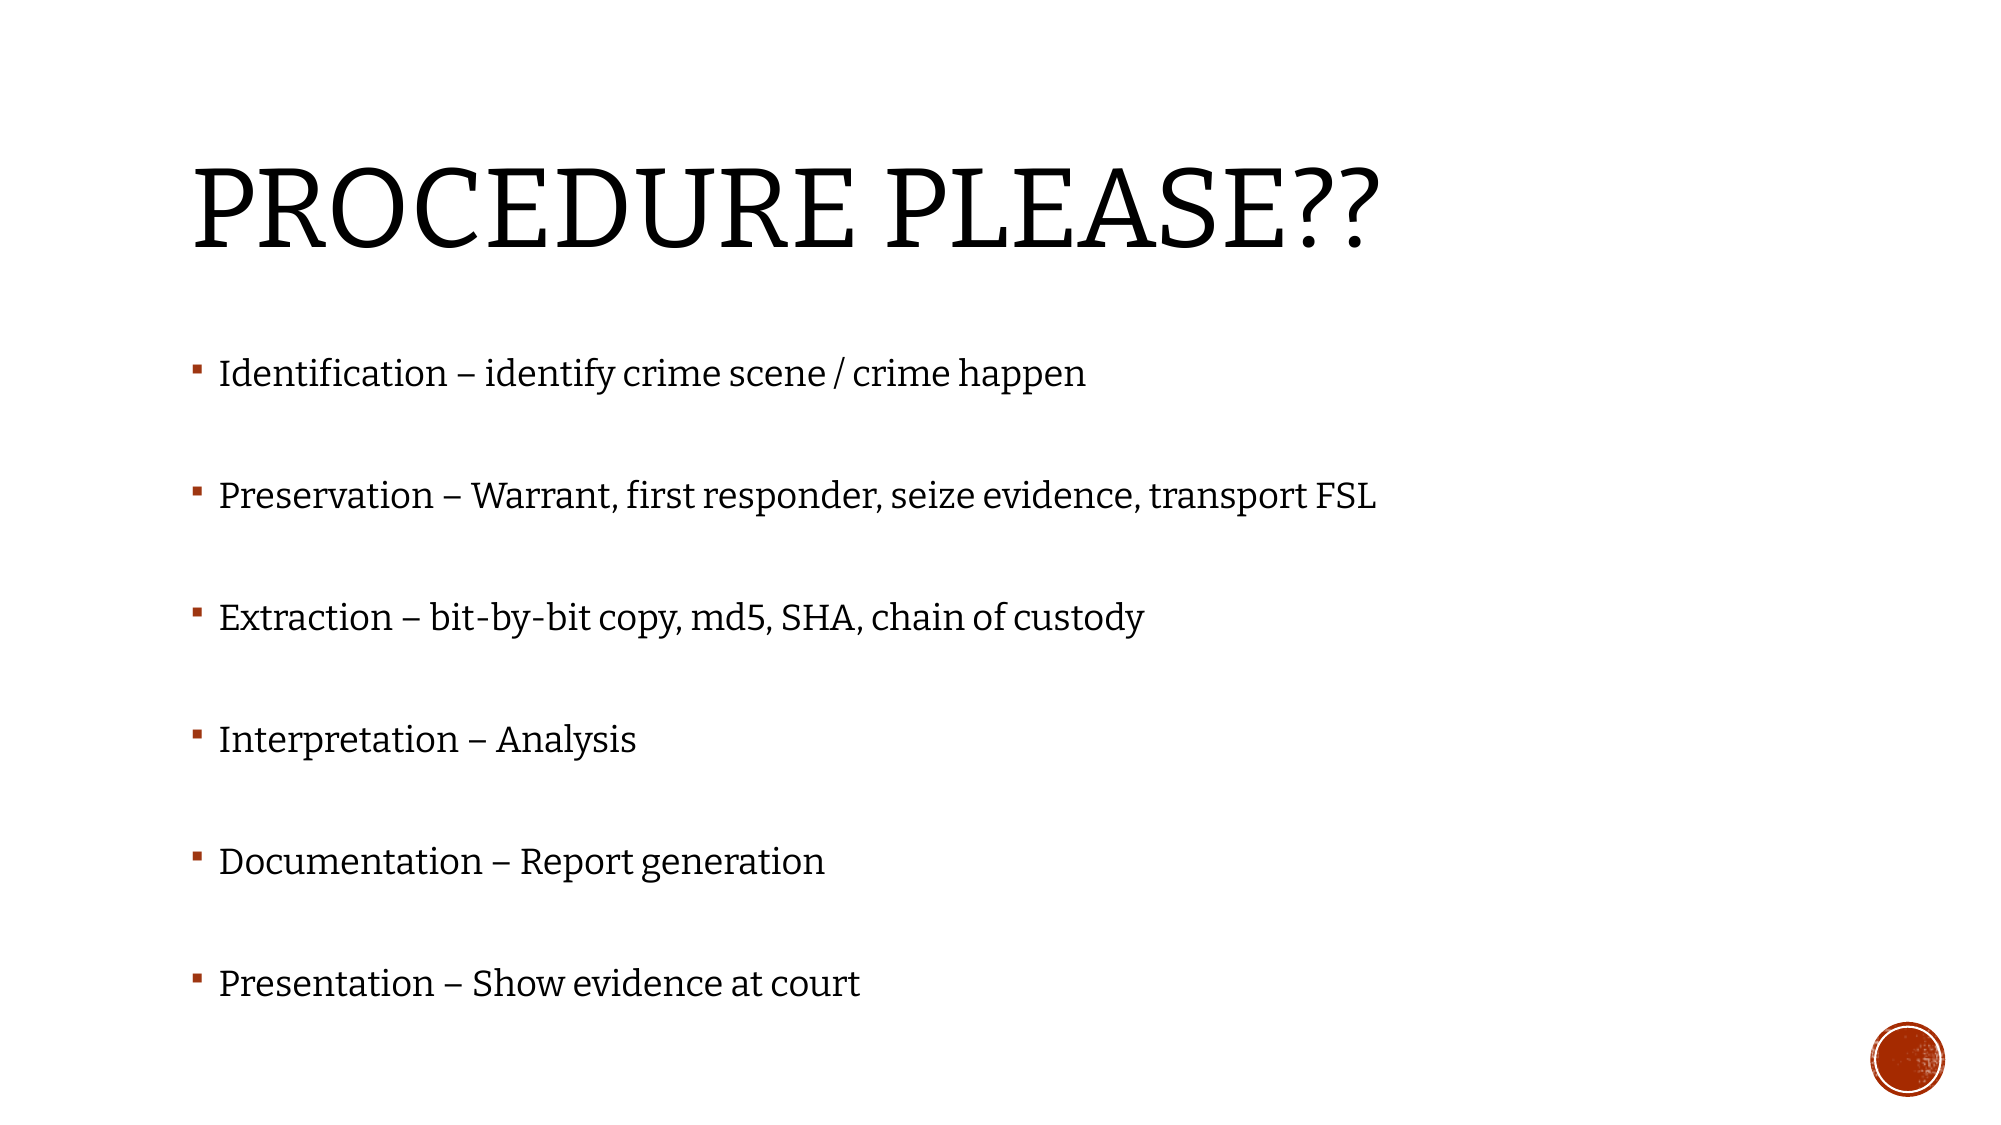

# Procedure please??
Identification – identify crime scene / crime happen

Preservation – Warrant, first responder, seize evidence, transport FSL

Extraction – bit-by-bit copy, md5, SHA, chain of custody

Interpretation – Analysis

Documentation – Report generation

Presentation – Show evidence at court